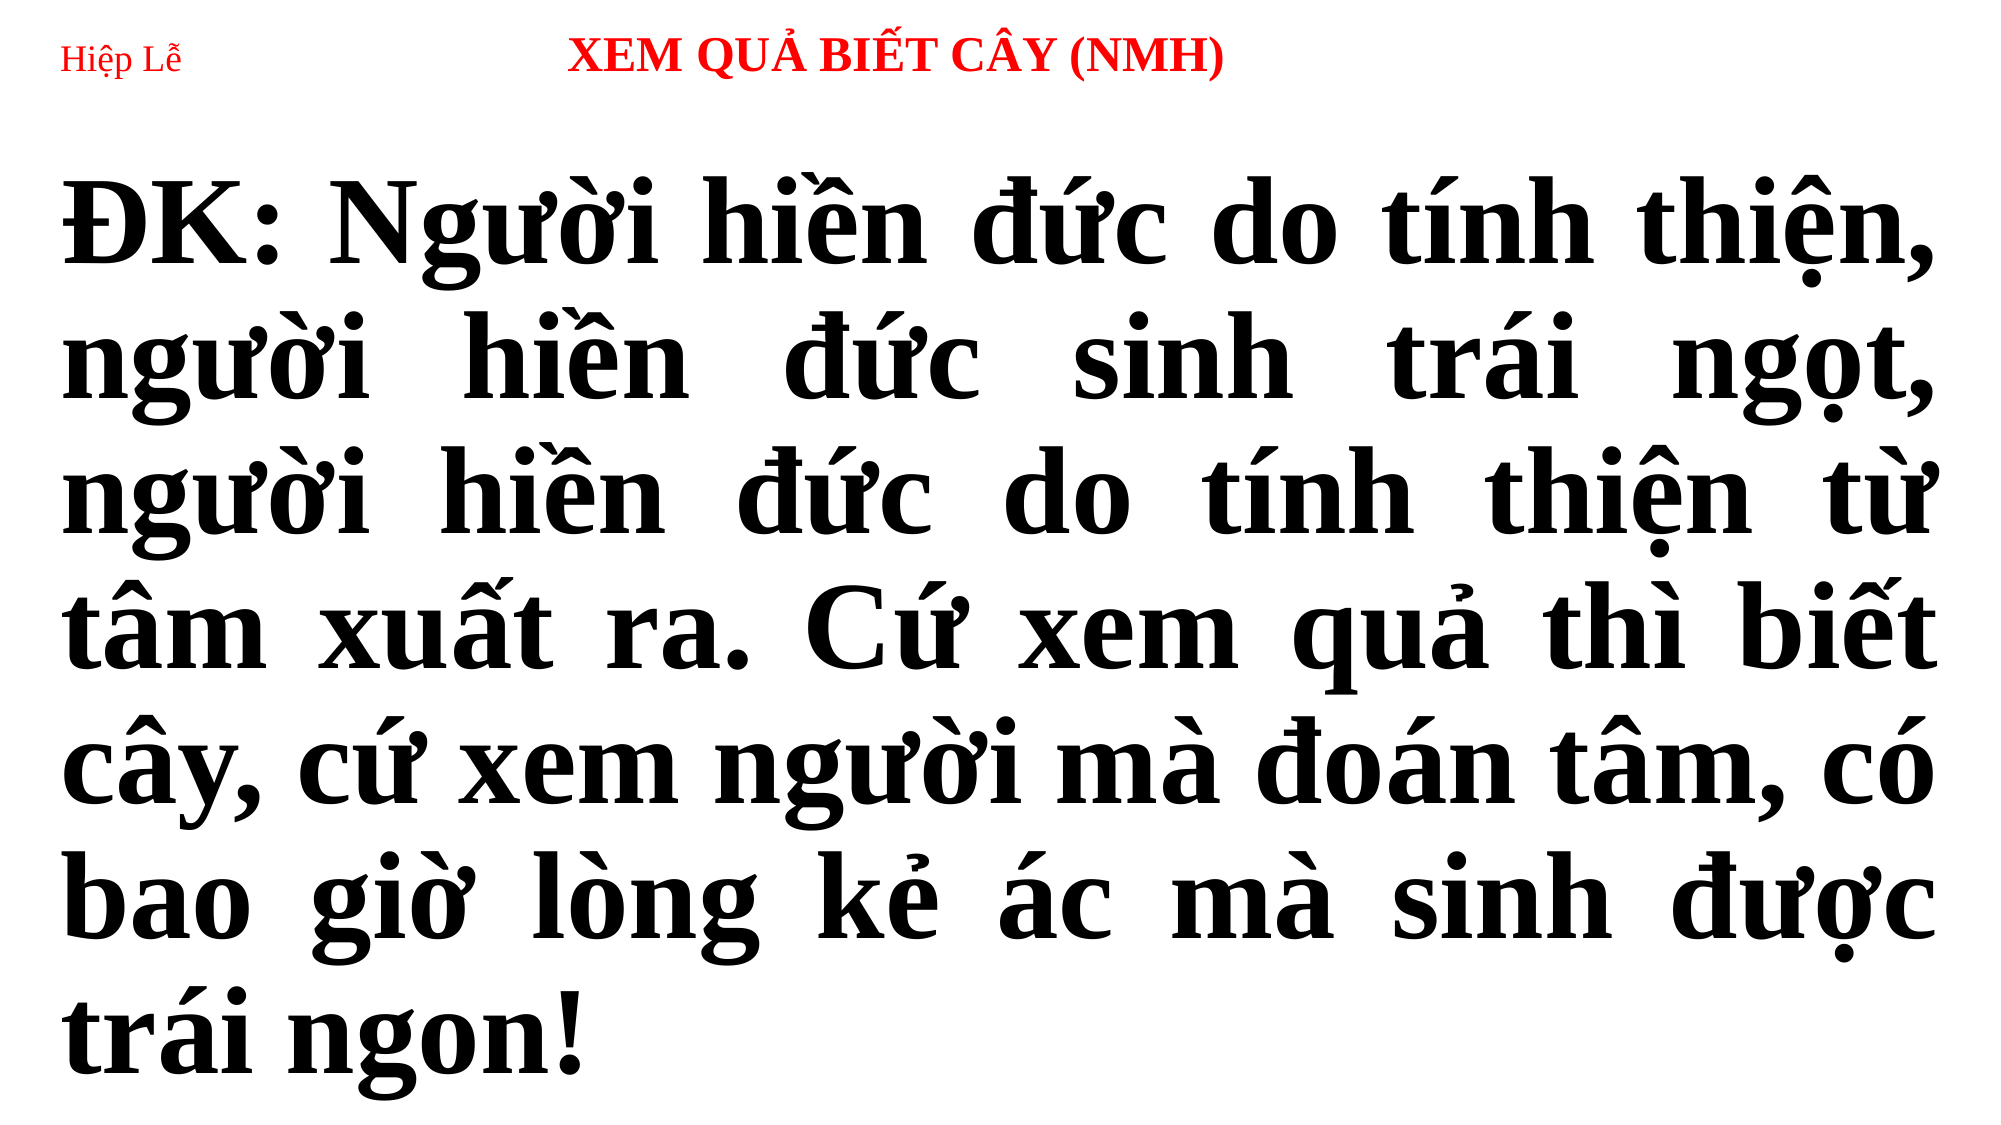

# Hiệp Lễ                    	      XEM QUẢ BIẾT CÂY (NMH)
ĐK: Người hiền đức do tính thiện, người hiền đức sinh trái ngọt, người hiền đức do tính thiện từ tâm xuất ra. Cứ xem quả thì biết cây, cứ xem người mà đoán tâm, có bao giờ lòng kẻ ác mà sinh được trái ngon!